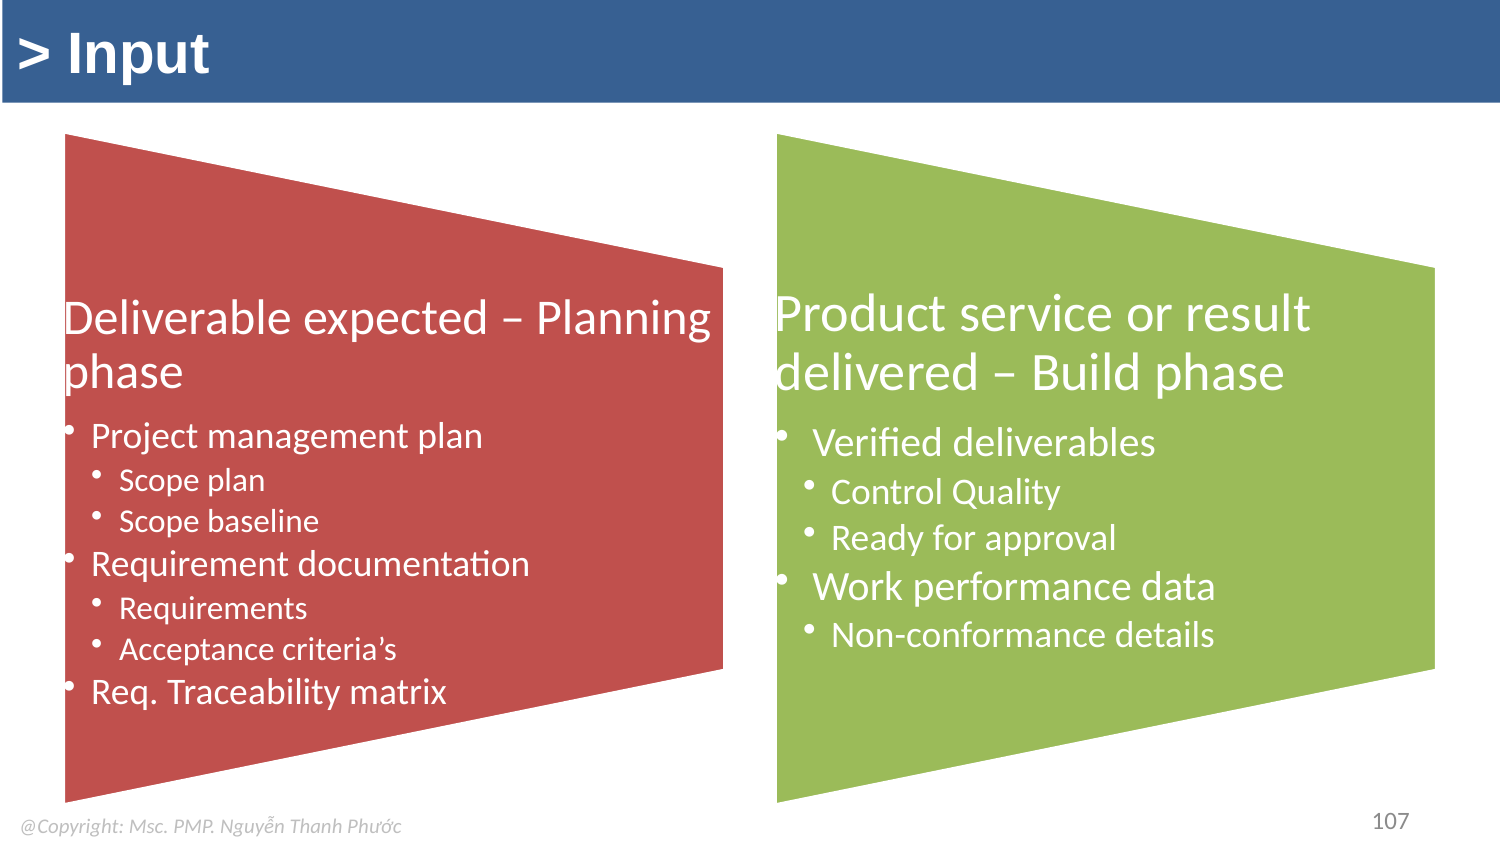

# > Input
Deliverable expected – Planning phase
Project management plan
Scope plan
Scope baseline
Requirement documentation
Requirements
Acceptance criteria’s
Req. Traceability matrix
Product service or result delivered – Build phase
Verified deliverables
Control Quality
Ready for approval
Work performance data
Non-conformance details
107